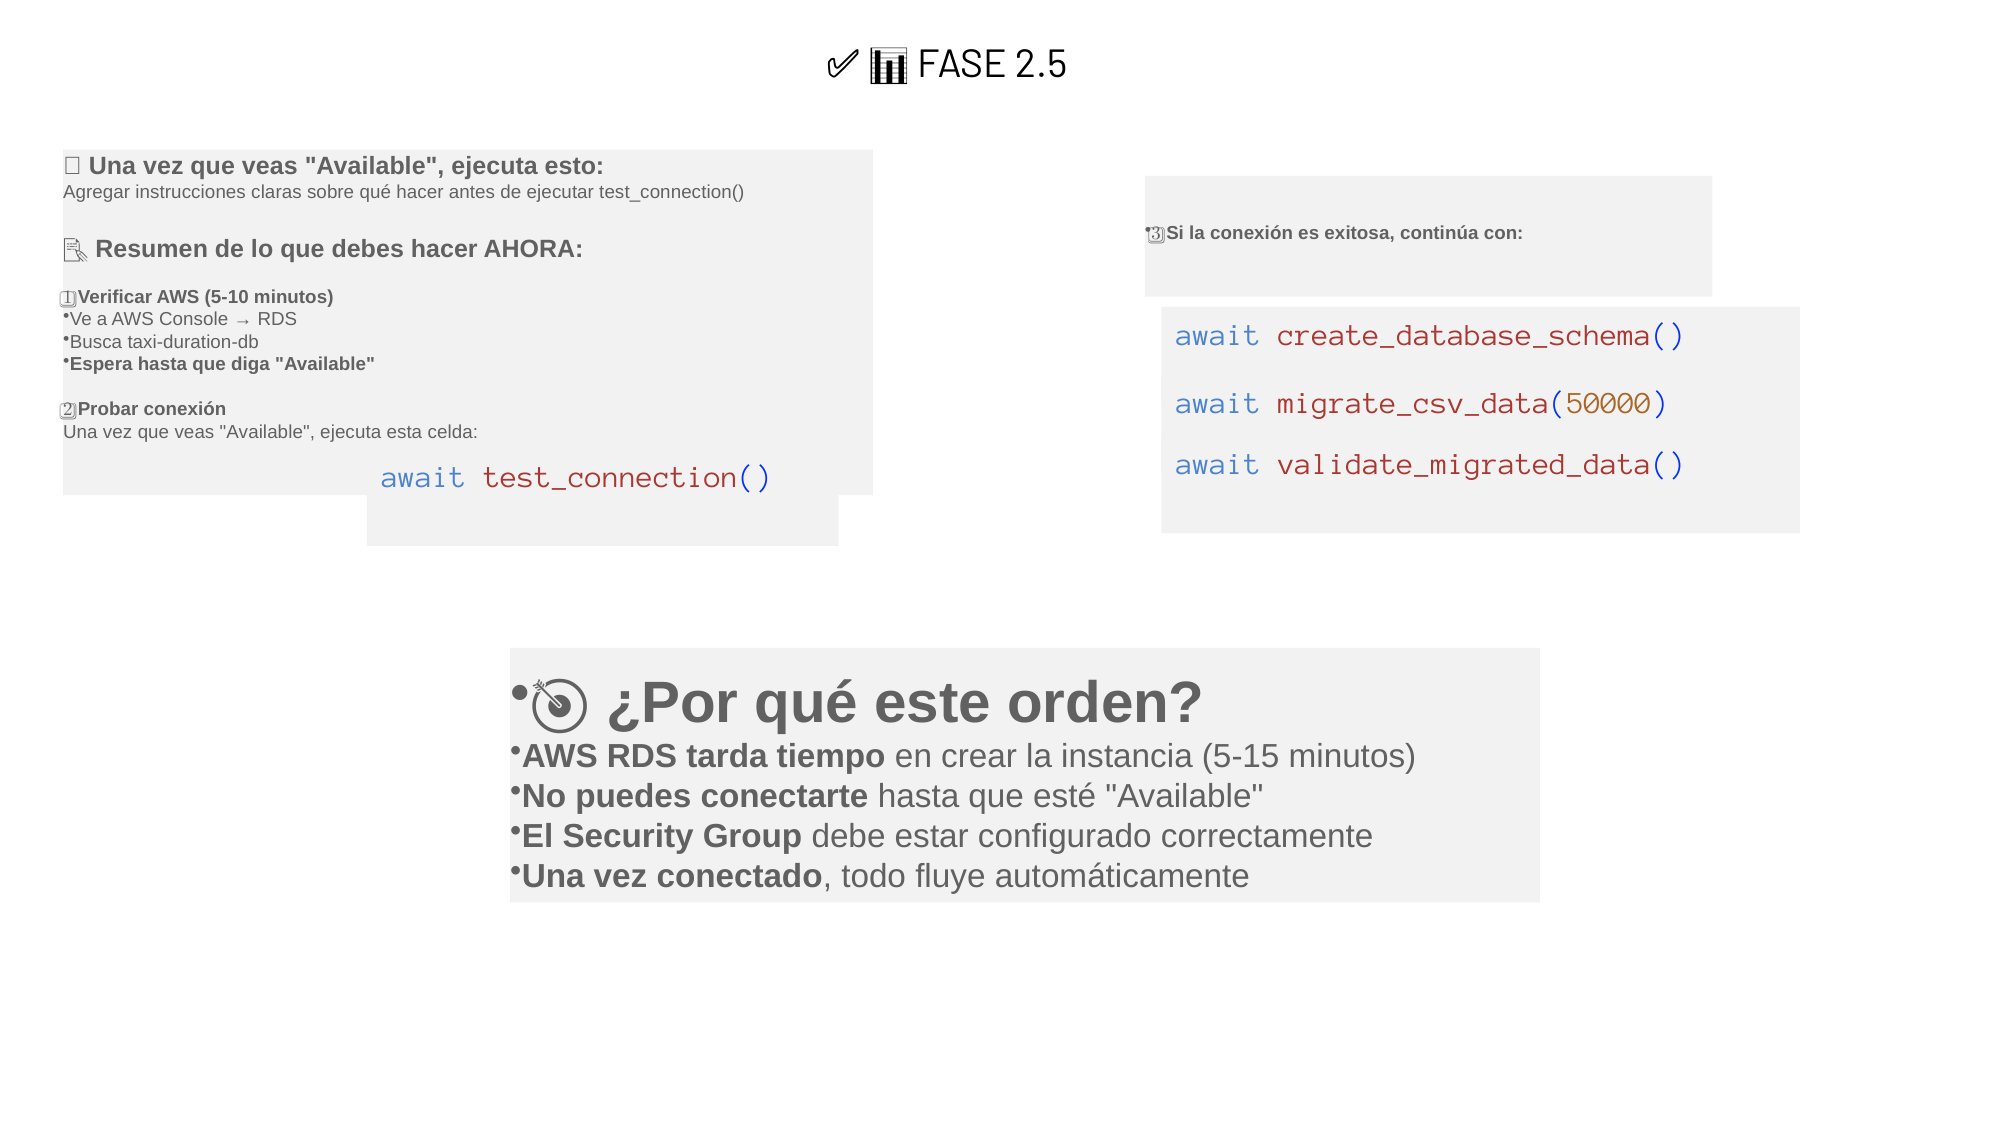

# ✅ 📊 FASE 2.5
🧪 Una vez que veas "Available", ejecuta esto:
Agregar instrucciones claras sobre qué hacer antes de ejecutar test_connection()

📝 Resumen de lo que debes hacer AHORA:

1️⃣ Verificar AWS (5-10 minutos)
Ve a AWS Console → RDS
Busca taxi-duration-db
Espera hasta que diga "Available"

2️⃣ Probar conexión
Una vez que veas "Available", ejecuta esta celda:

3️⃣ Si la conexión es exitosa, continúa con:

await create_database_schema()

await migrate_csv_data(50000)

await validate_migrated_data()

await test_connection()

🎯 ¿Por qué este orden?
AWS RDS tarda tiempo en crear la instancia (5-15 minutos)
No puedes conectarte hasta que esté "Available"
El Security Group debe estar configurado correctamente
Una vez conectado, todo fluye automáticamente